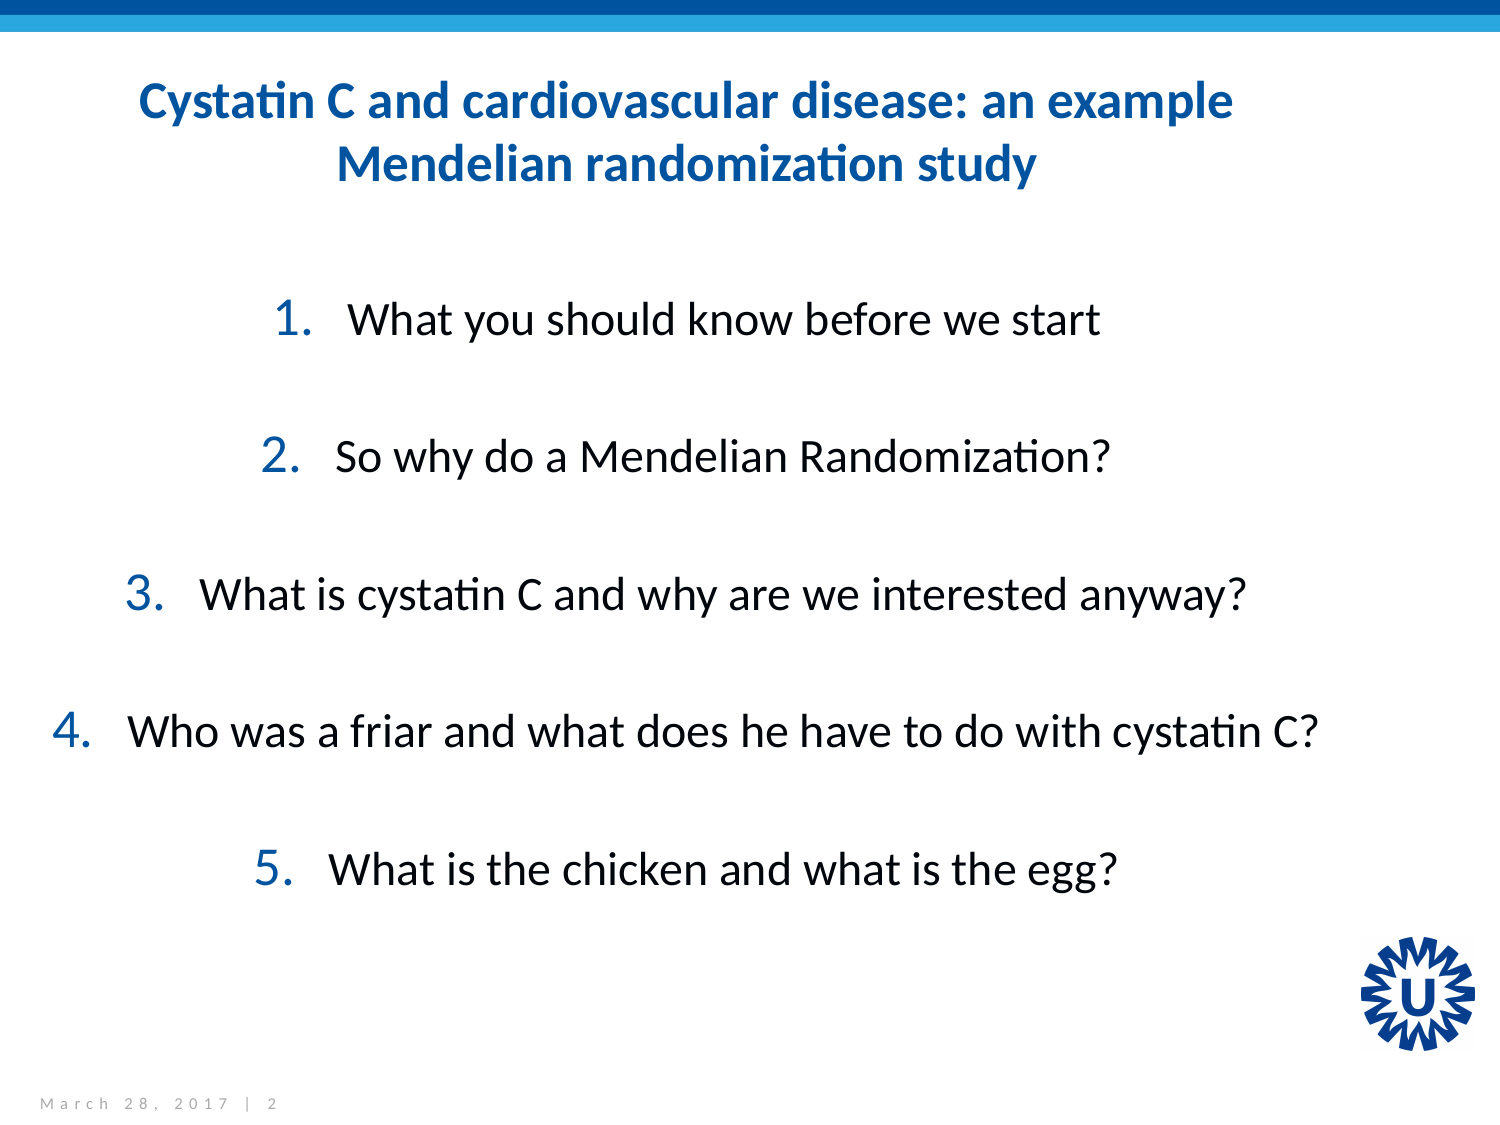

# Cystatin C and cardiovascular disease: an example Mendelian randomization study

What you should know before we start

So why do a Mendelian Randomization?

What is cystatin C and why are we interested anyway?

Who was a friar and what does he have to do with cystatin C?

What is the chicken and what is the egg?

March 28, 2017 | 2